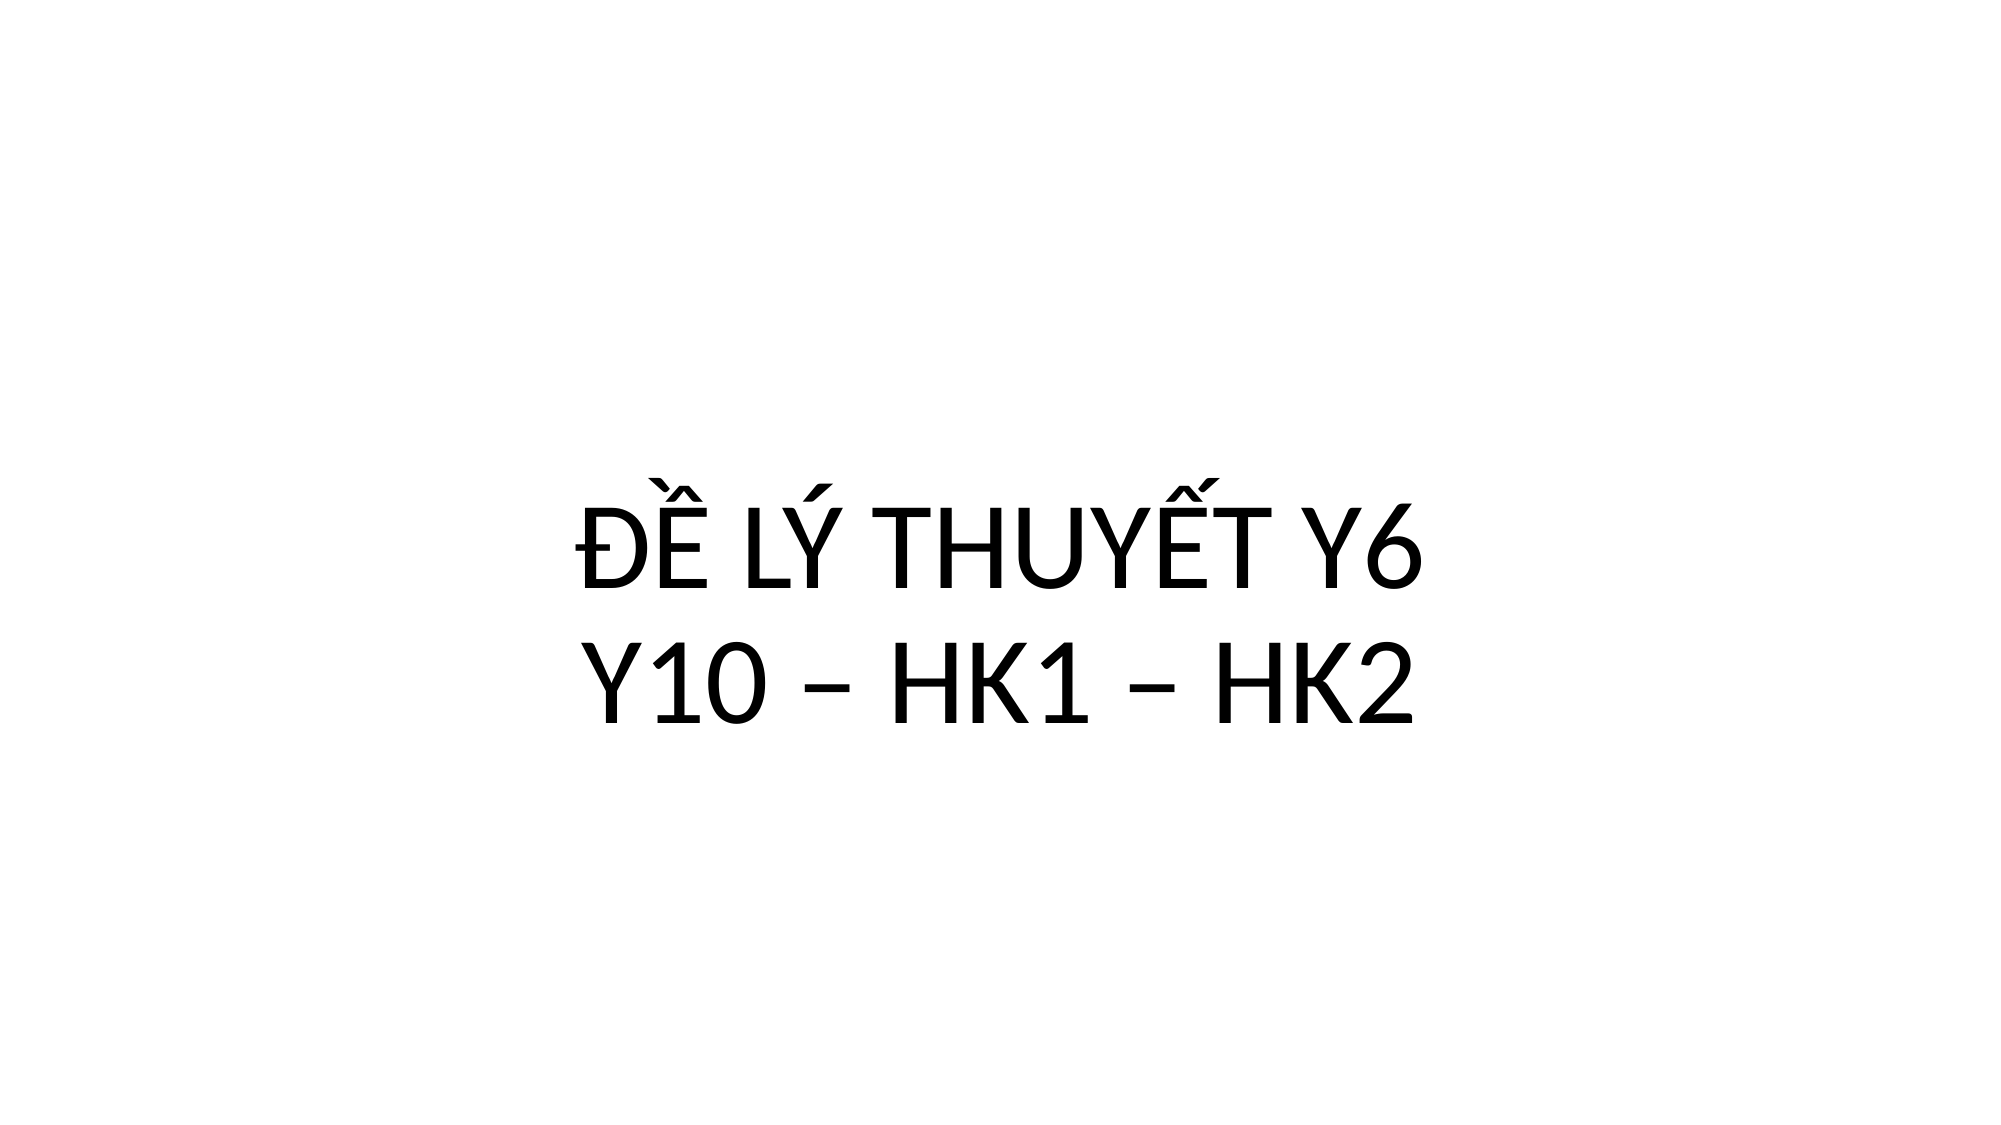

# ĐỀ LÝ THUYẾT Y6 Y10 – HK1 – HK2